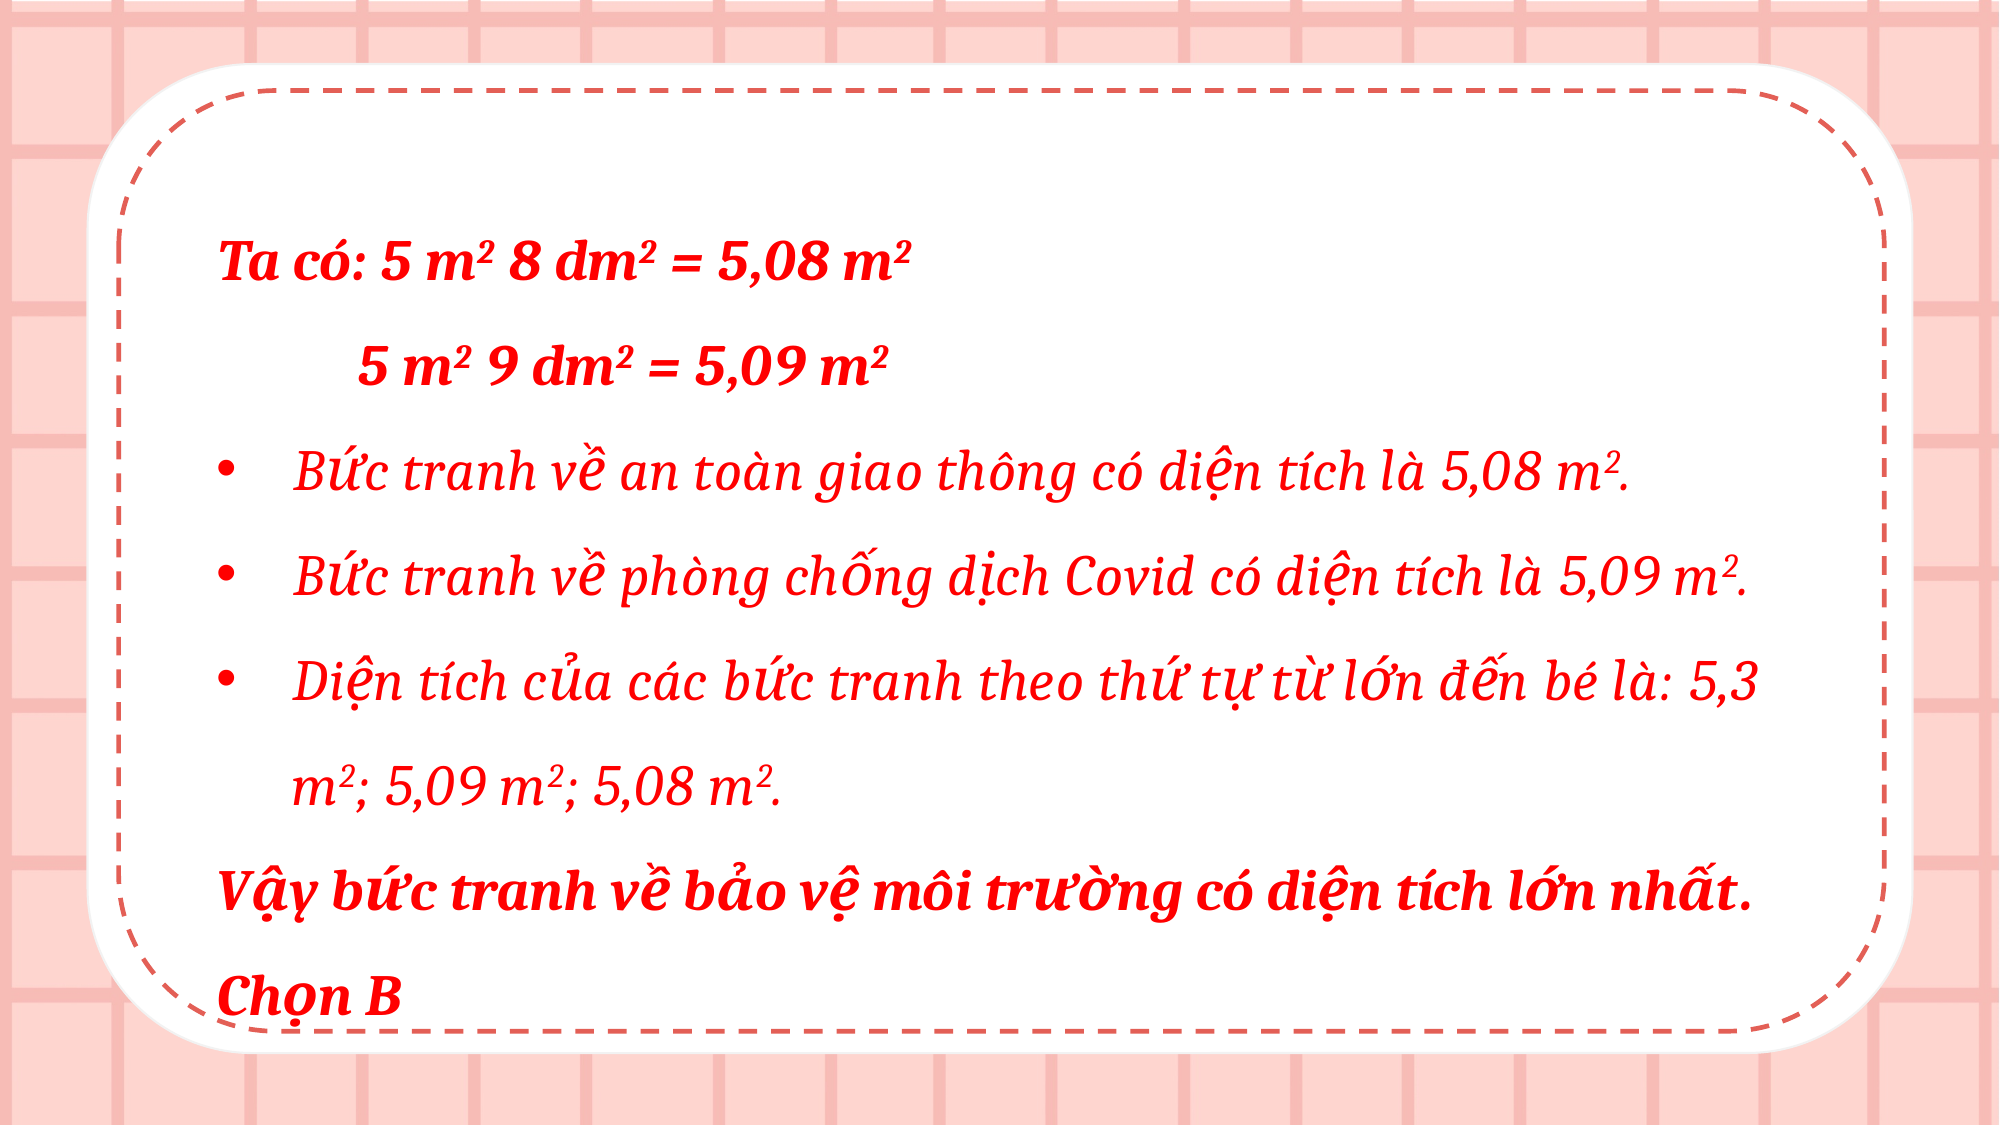

Ta có: 5 m2 8 dm2 = 5,08 m2
           5 m2 9 dm2 = 5,09 m2
Bức tranh về an toàn giao thông có diện tích là 5,08 m2.
Bức tranh về phòng chống dịch Covid có diện tích là 5,09 m2.
Diện tích của các bức tranh theo thứ tự từ lớn đến bé là: 5,3 m2; 5,09 m2; 5,08 m2.
Vậy bức tranh về bảo vệ môi trường có diện tích lớn nhất.
Chọn B